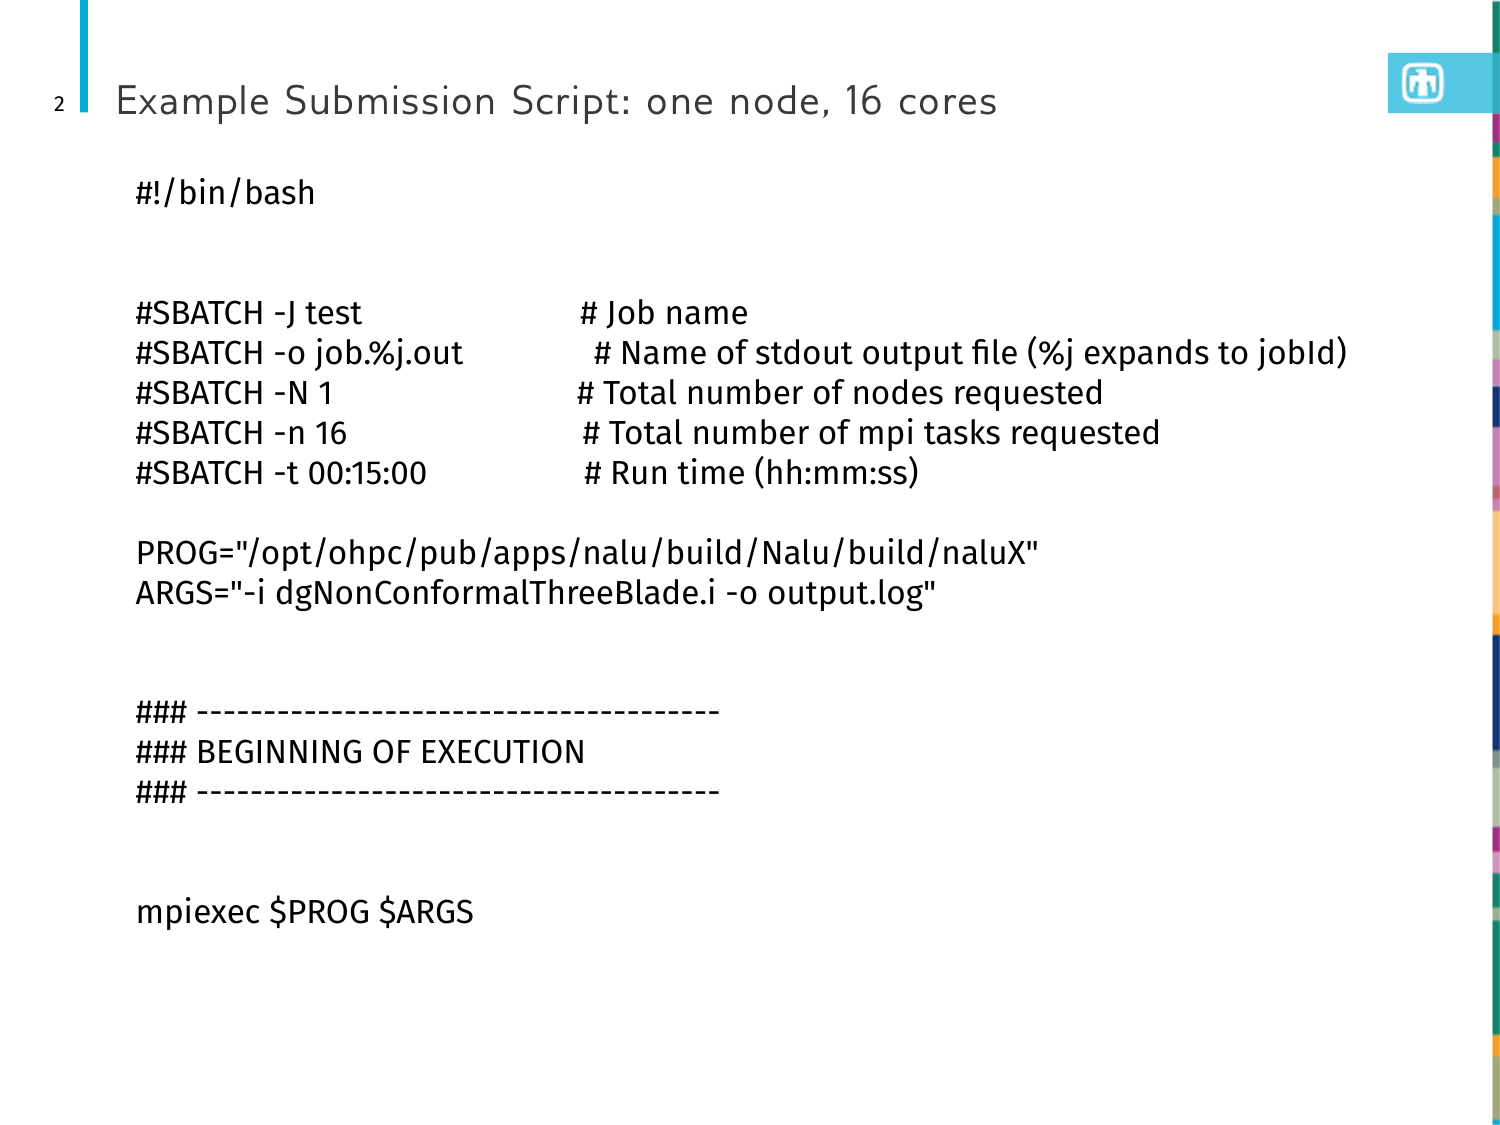

# Example Submission Script: one node, 16 cores
2
#!/bin/bash

#SBATCH -J test                         # Job name
#SBATCH -o job.%j.out               # Name of stdout output file (%j expands to jobId)
#SBATCH -N 1                            # Total number of nodes requested
#SBATCH -n 16                           # Total number of mpi tasks requested
#SBATCH -t 00:15:00                  # Run time (hh:mm:ss)
PROG="/opt/ohpc/pub/apps/nalu/build/Nalu/build/naluX"
ARGS="-i dgNonConformalThreeBlade.i -o output.log"

### ---------------------------------------
### BEGINNING OF EXECUTION
### ---------------------------------------

mpiexec $PROG $ARGS